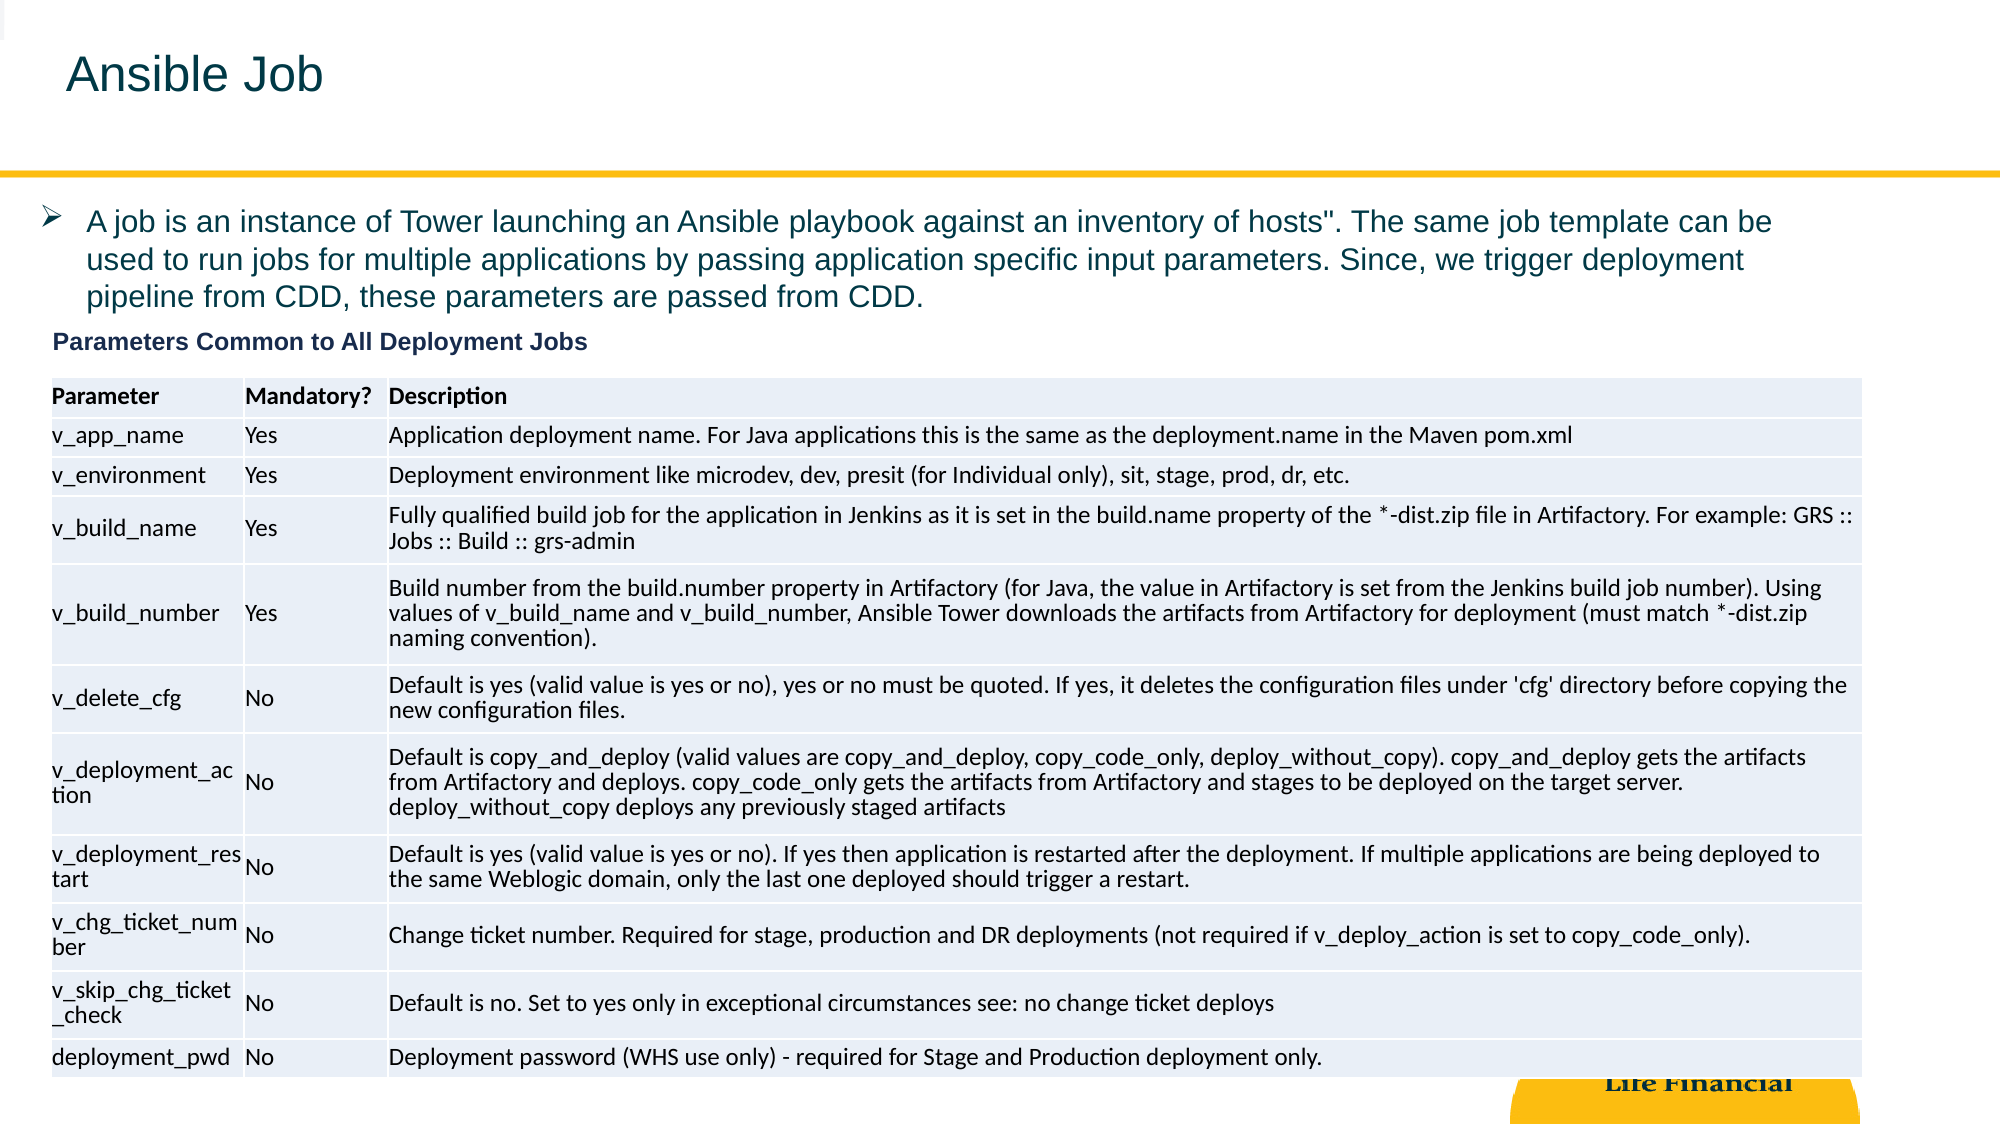

Ansible Job

A job is an instance of Tower launching an Ansible playbook against an inventory of hosts". The same job template can be used to run jobs for multiple applications by passing application specific input parameters. Since, we trigger deployment pipeline from CDD, these parameters are passed from CDD.
Parameters Common to All Deployment Jobs
| Parameter | Mandatory? | Description |
| --- | --- | --- |
| v\_app\_name | Yes | Application deployment name. For Java applications this is the same as the deployment.name in the Maven pom.xml |
| v\_environment | Yes | Deployment environment like microdev, dev, presit (for Individual only), sit, stage, prod, dr, etc. |
| v\_build\_name | Yes | Fully qualified build job for the application in Jenkins as it is set in the build.name property of the \*-dist.zip file in Artifactory. For example: GRS :: Jobs :: Build :: grs-admin |
| v\_build\_number | Yes | Build number from the build.number property in Artifactory (for Java, the value in Artifactory is set from the Jenkins build job number). Using values of v\_build\_name and v\_build\_number, Ansible Tower downloads the artifacts from Artifactory for deployment (must match \*-dist.zip naming convention). |
| v\_delete\_cfg | No | Default is yes (valid value is yes or no), yes or no must be quoted. If yes, it deletes the configuration files under 'cfg' directory before copying the new configuration files. |
| v\_deployment\_action | No | Default is copy\_and\_deploy (valid values are copy\_and\_deploy, copy\_code\_only, deploy\_without\_copy). copy\_and\_deploy gets the artifacts from Artifactory and deploys. copy\_code\_only gets the artifacts from Artifactory and stages to be deployed on the target server. deploy\_without\_copy deploys any previously staged artifacts |
| v\_deployment\_restart | No | Default is yes (valid value is yes or no). If yes then application is restarted after the deployment. If multiple applications are being deployed to the same Weblogic domain, only the last one deployed should trigger a restart. |
| v\_chg\_ticket\_number | No | Change ticket number. Required for stage, production and DR deployments (not required if v\_deploy\_action is set to copy\_code\_only). |
| v\_skip\_chg\_ticket\_check | No | Default is no. Set to yes only in exceptional circumstances see: no change ticket deploys |
| deployment\_pwd | No | Deployment password (WHS use only) - required for Stage and Production deployment only. |